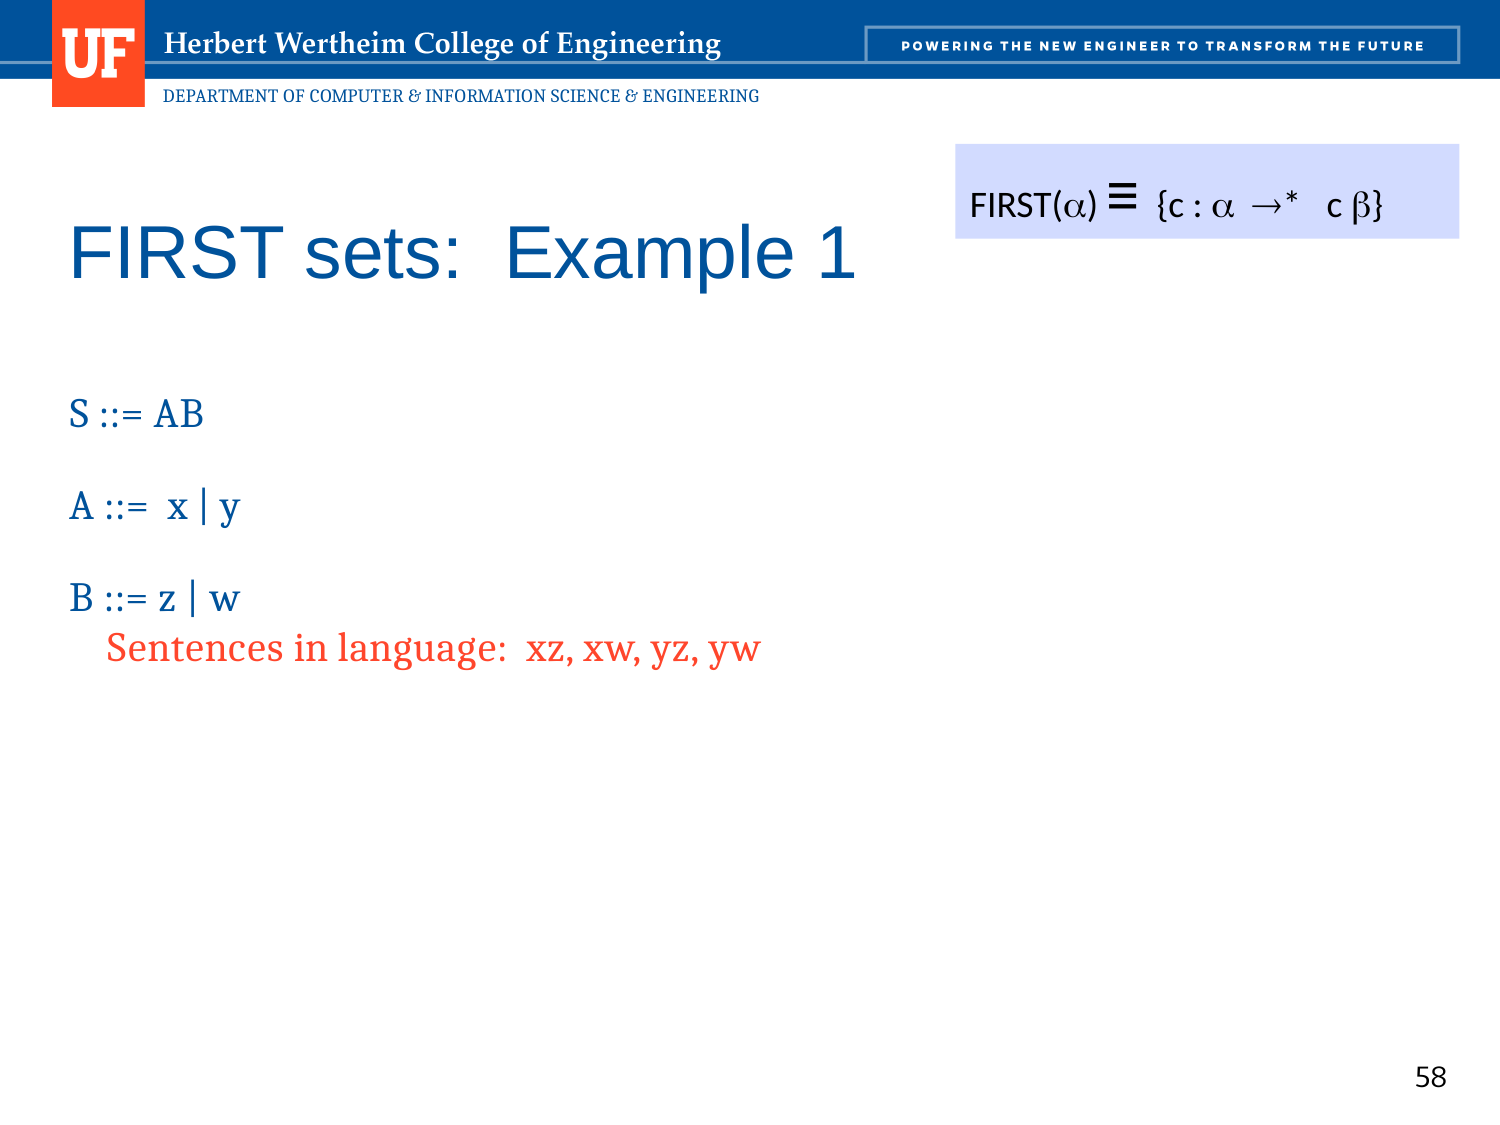

FIRST(α) ≡  {c : α  →*   c β}
# FIRST sets:  Example 1
S ::= AB
A ::=  x | y
B ::= z | w
Sentences in language:  xz, xw, yz, yw
58